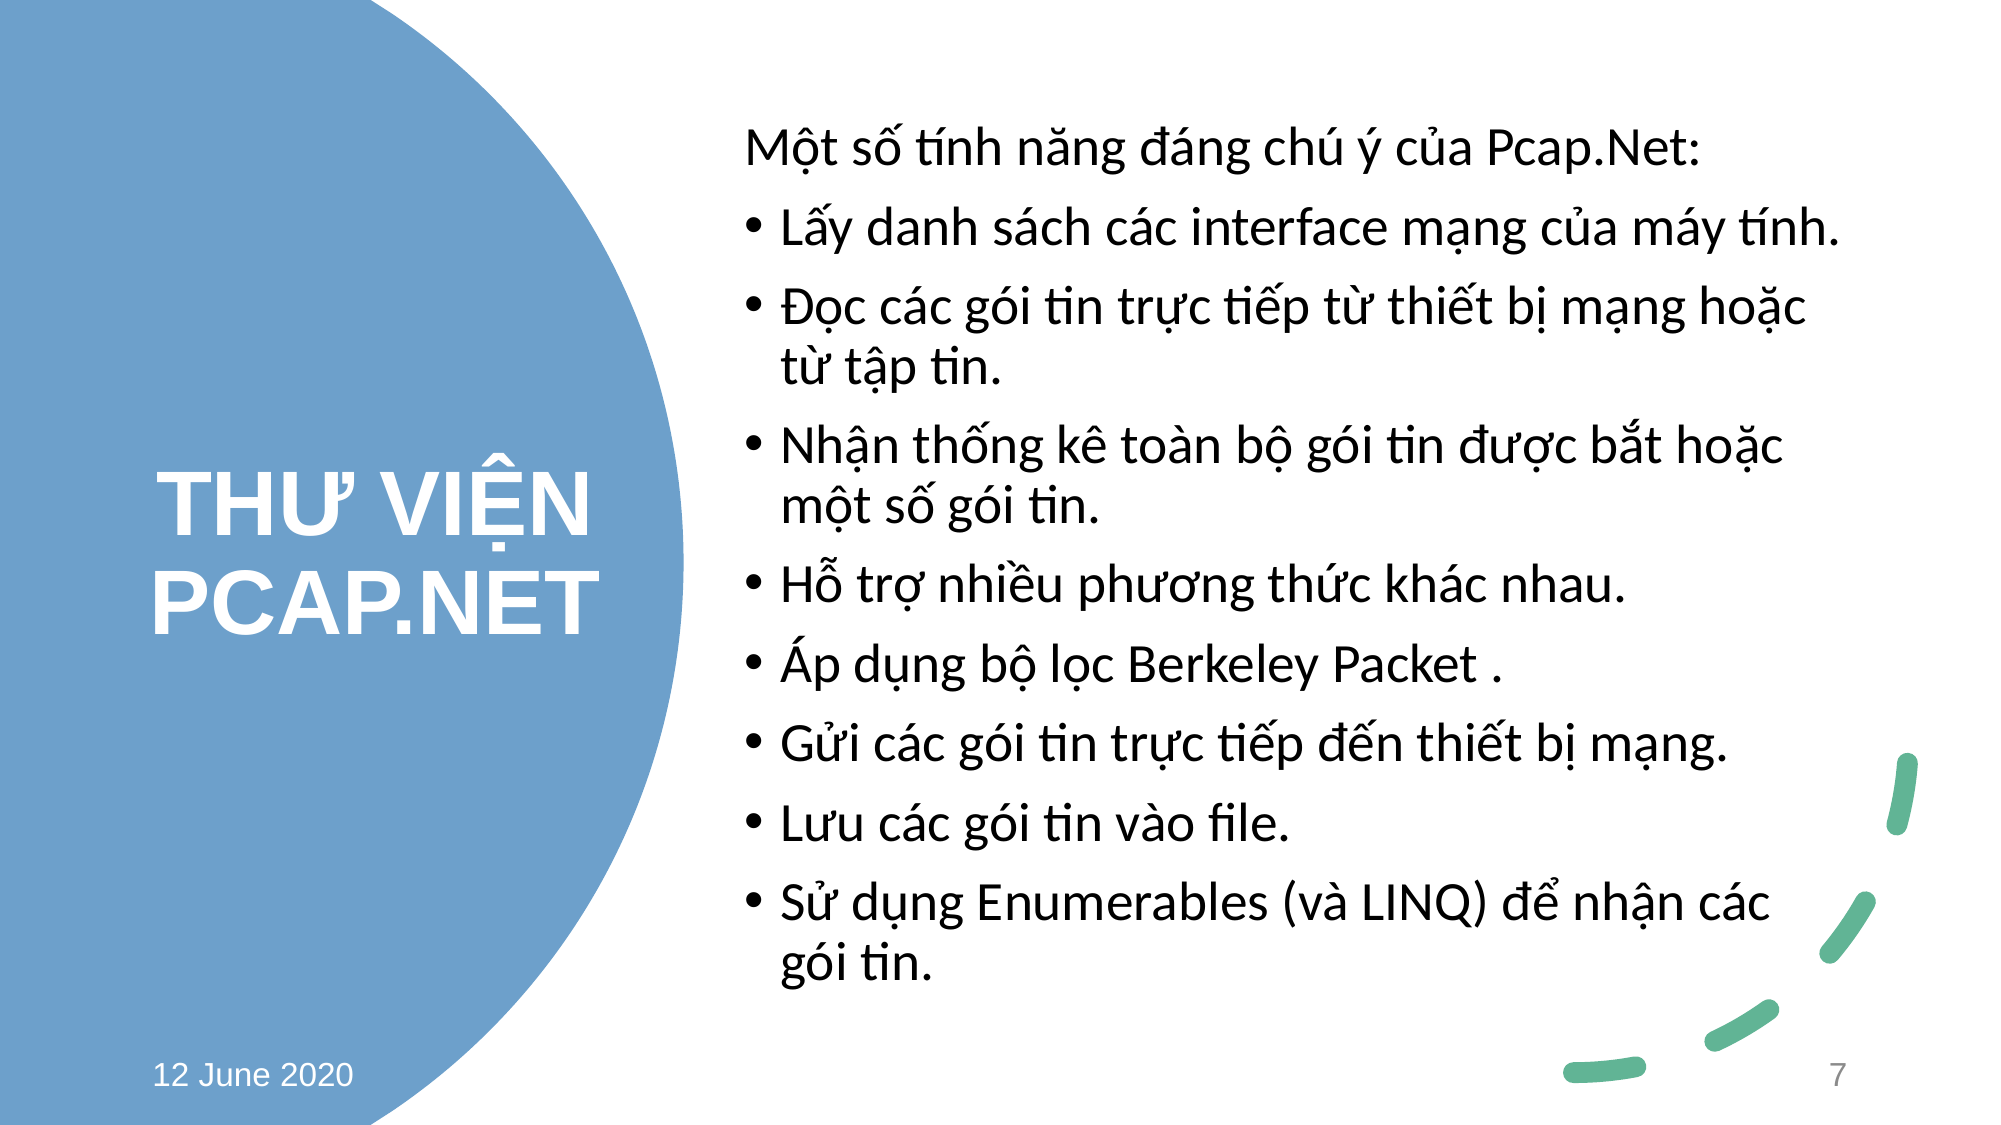

Một số tính năng đáng chú ý của Pcap.Net:
Lấy danh sách các interface mạng của máy tính.
Đọc các gói tin trực tiếp từ thiết bị mạng hoặc từ tập tin.
Nhận thống kê toàn bộ gói tin được bắt hoặc một số gói tin.
Hỗ trợ nhiều phương thức khác nhau.
Áp dụng bộ lọc Berkeley Packet .
Gửi các gói tin trực tiếp đến thiết bị mạng.
Lưu các gói tin vào file.
Sử dụng Enumerables (và LINQ) để nhận các gói tin.
# THƯ VIỆN PCAP.NET

12 June 2020
7